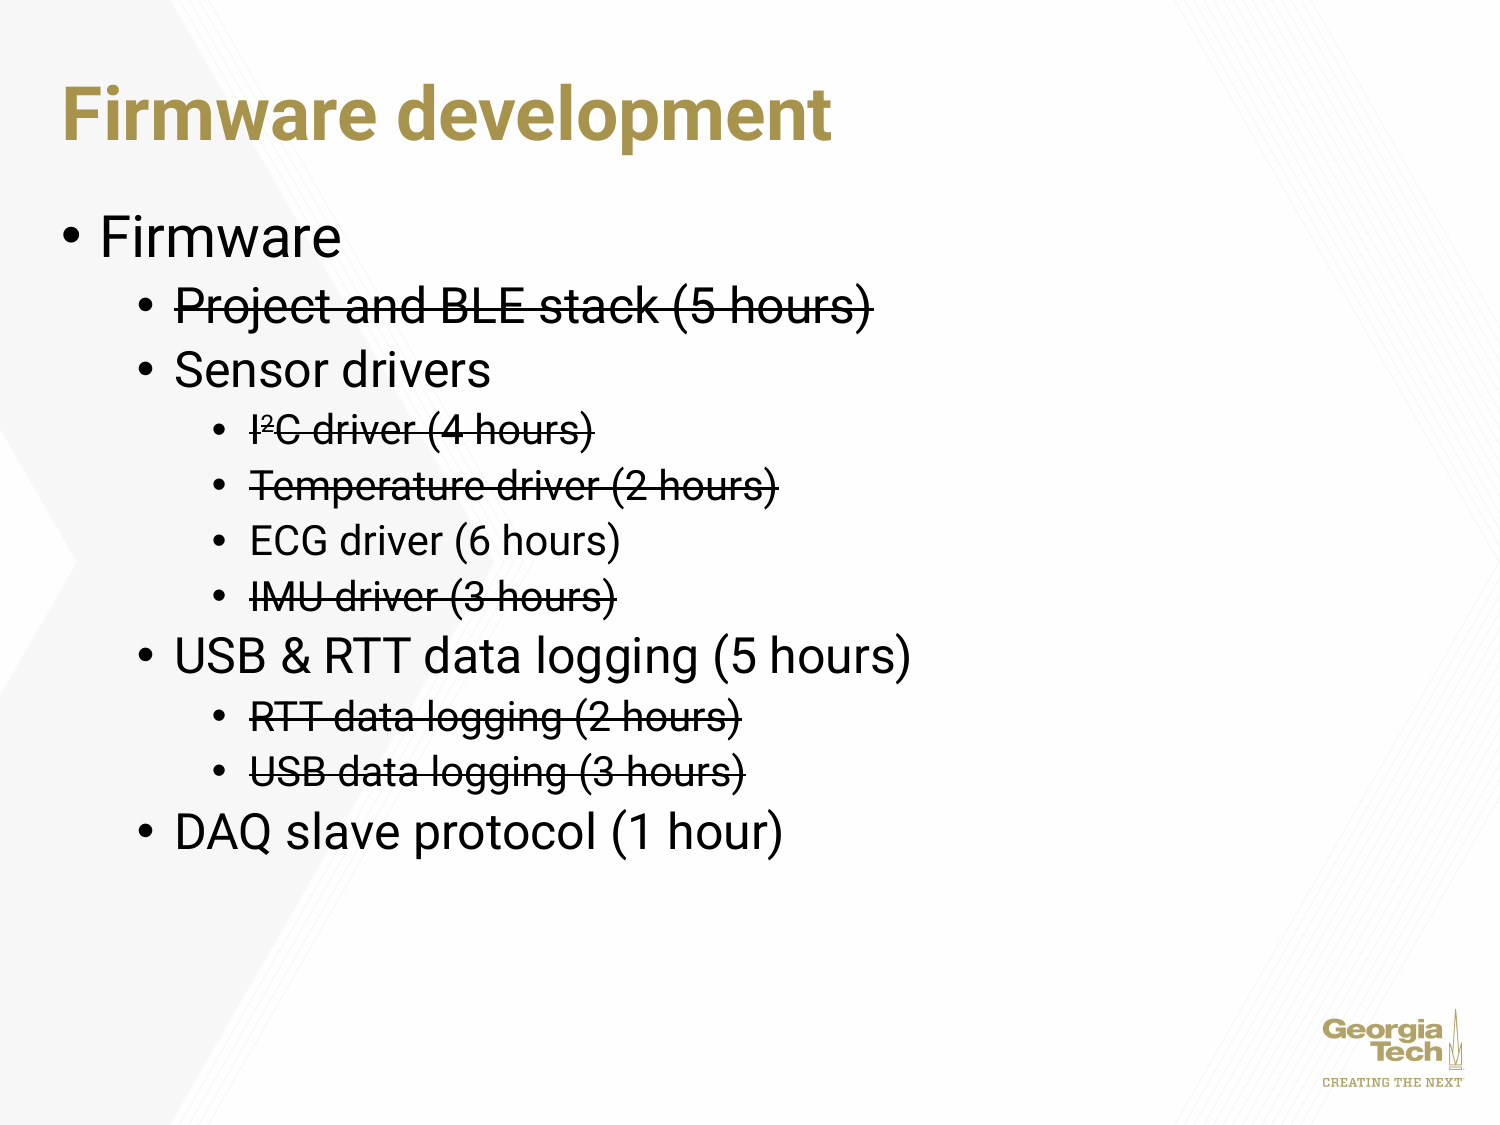

# Firmware development
Firmware
Project and BLE stack (5 hours)
Sensor drivers
I2C driver (4 hours)
Temperature driver (2 hours)
ECG driver (6 hours)
IMU driver (3 hours)
USB & RTT data logging (5 hours)
RTT data logging (2 hours)
USB data logging (3 hours)
DAQ slave protocol (1 hour)